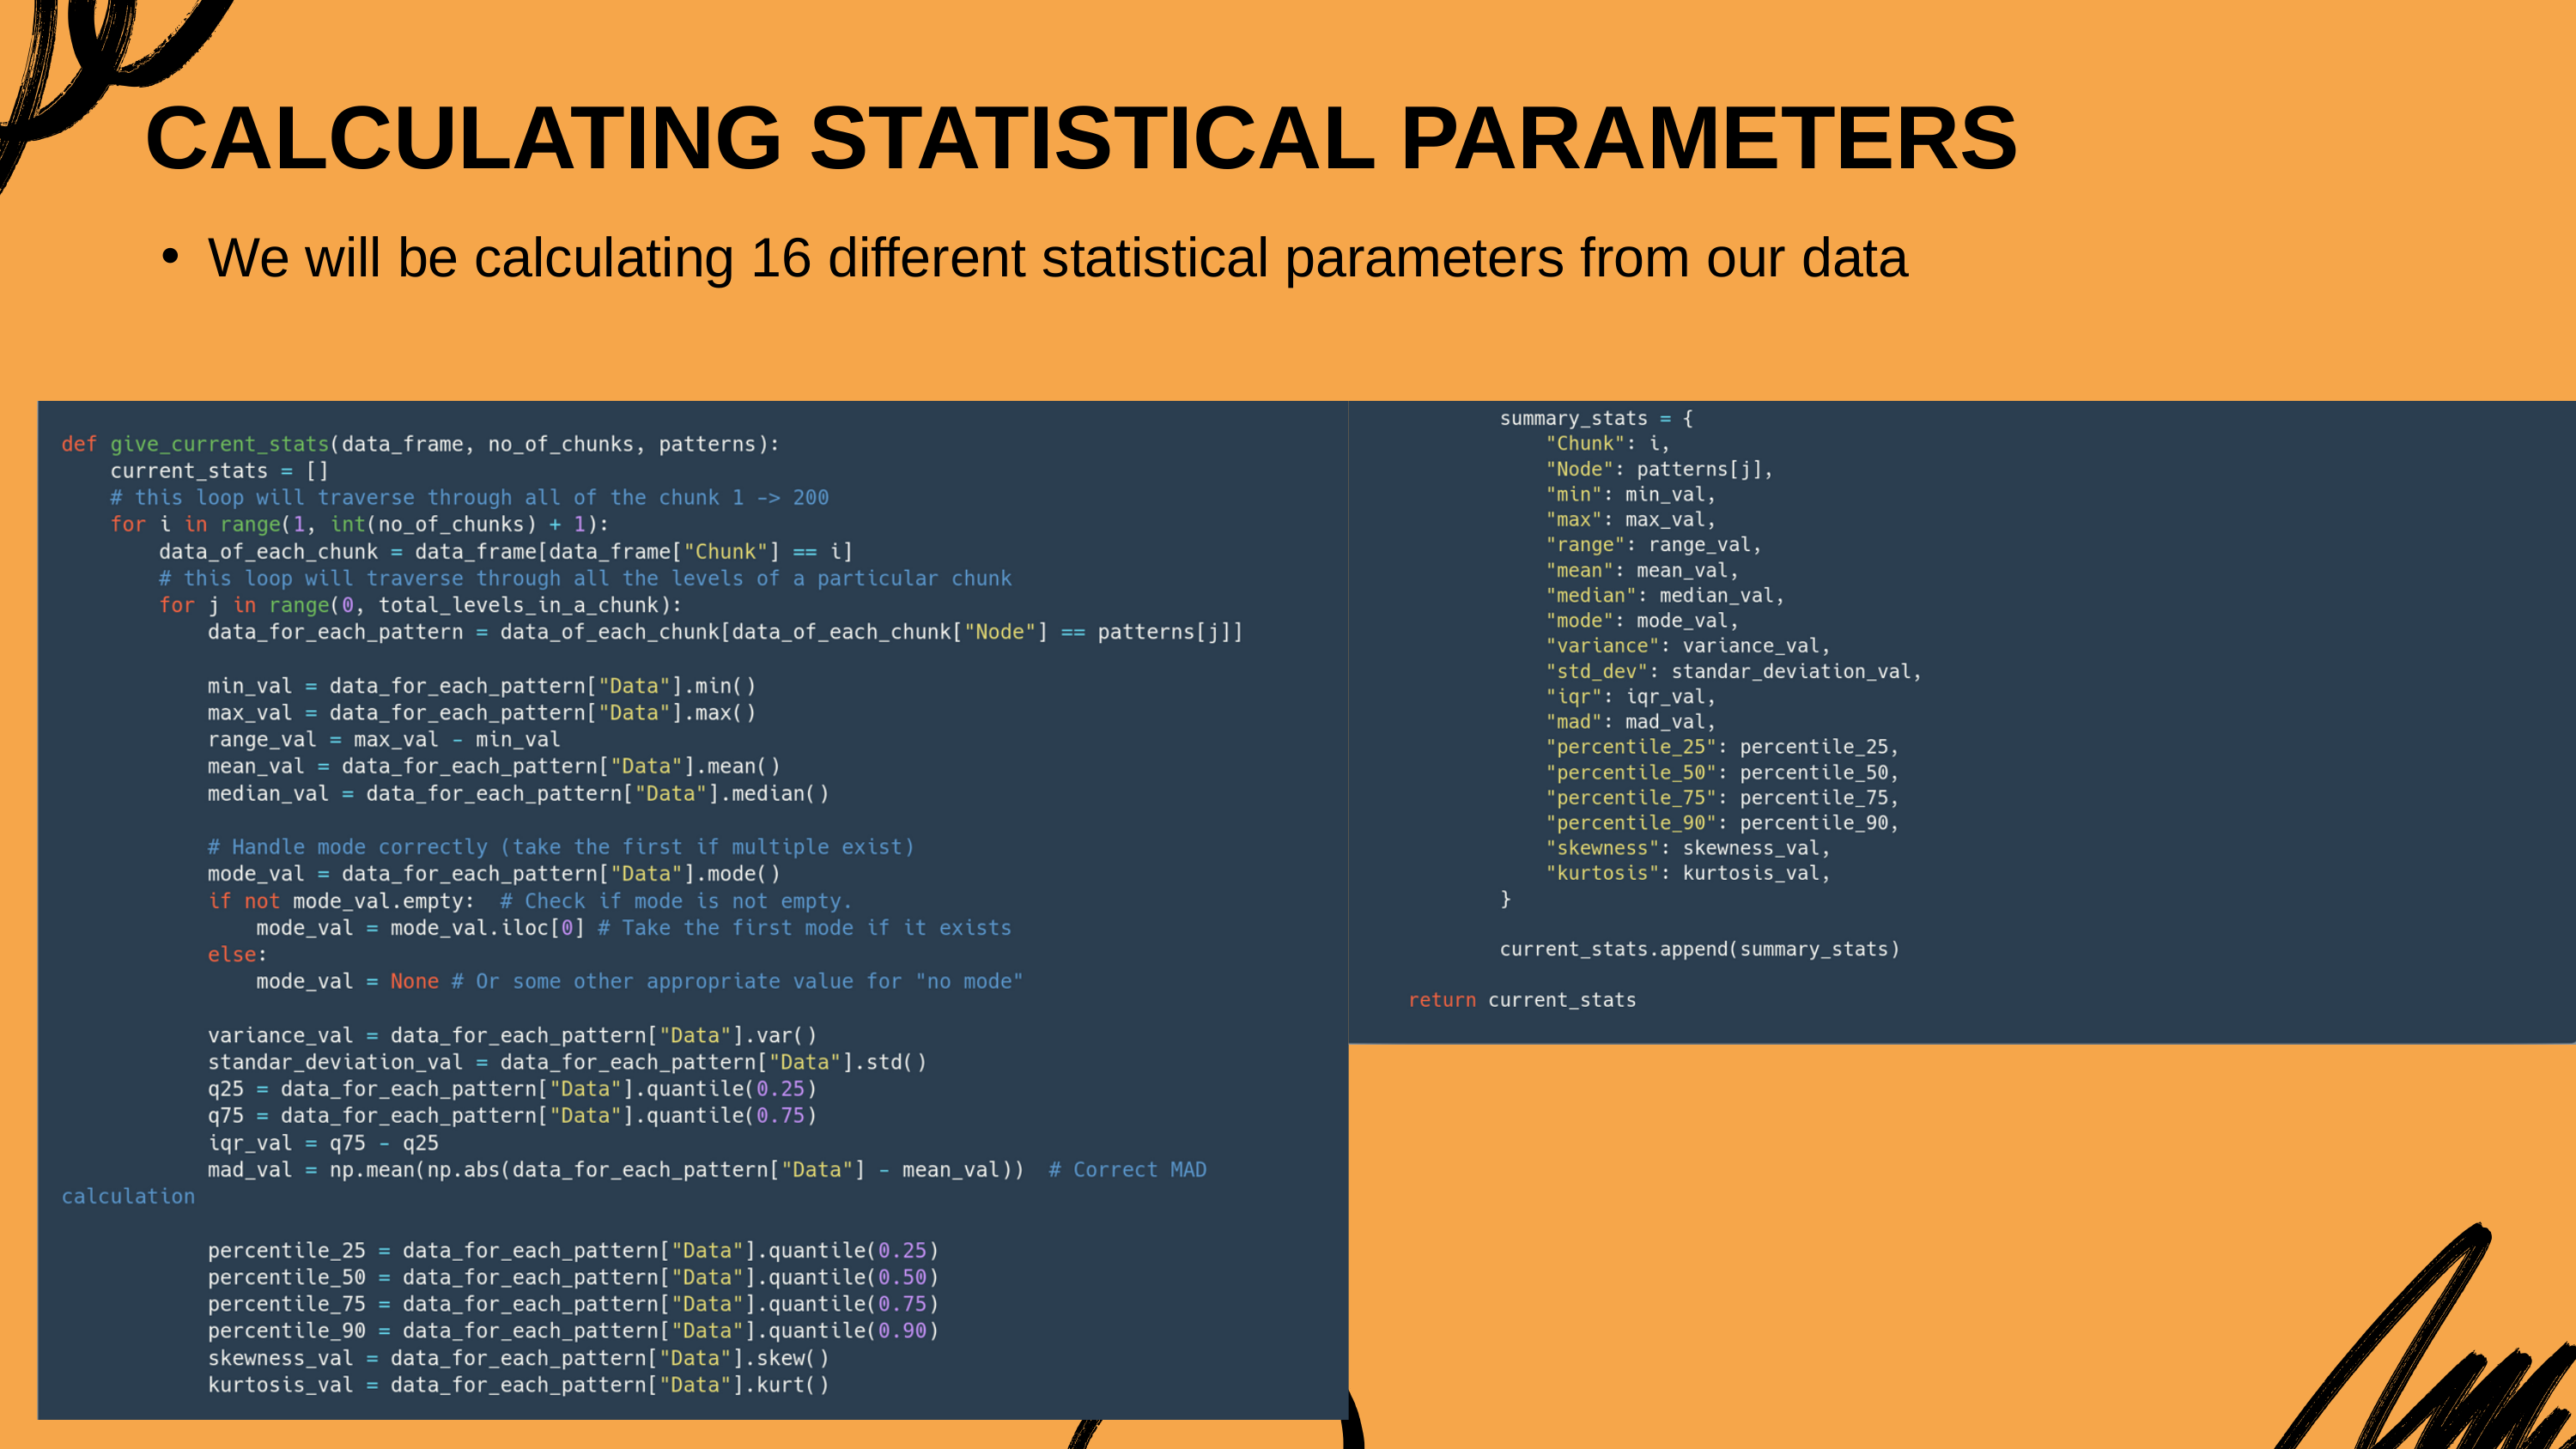

CALCULATING STATISTICAL PARAMETERS
We will be calculating 16 different statistical parameters from our data